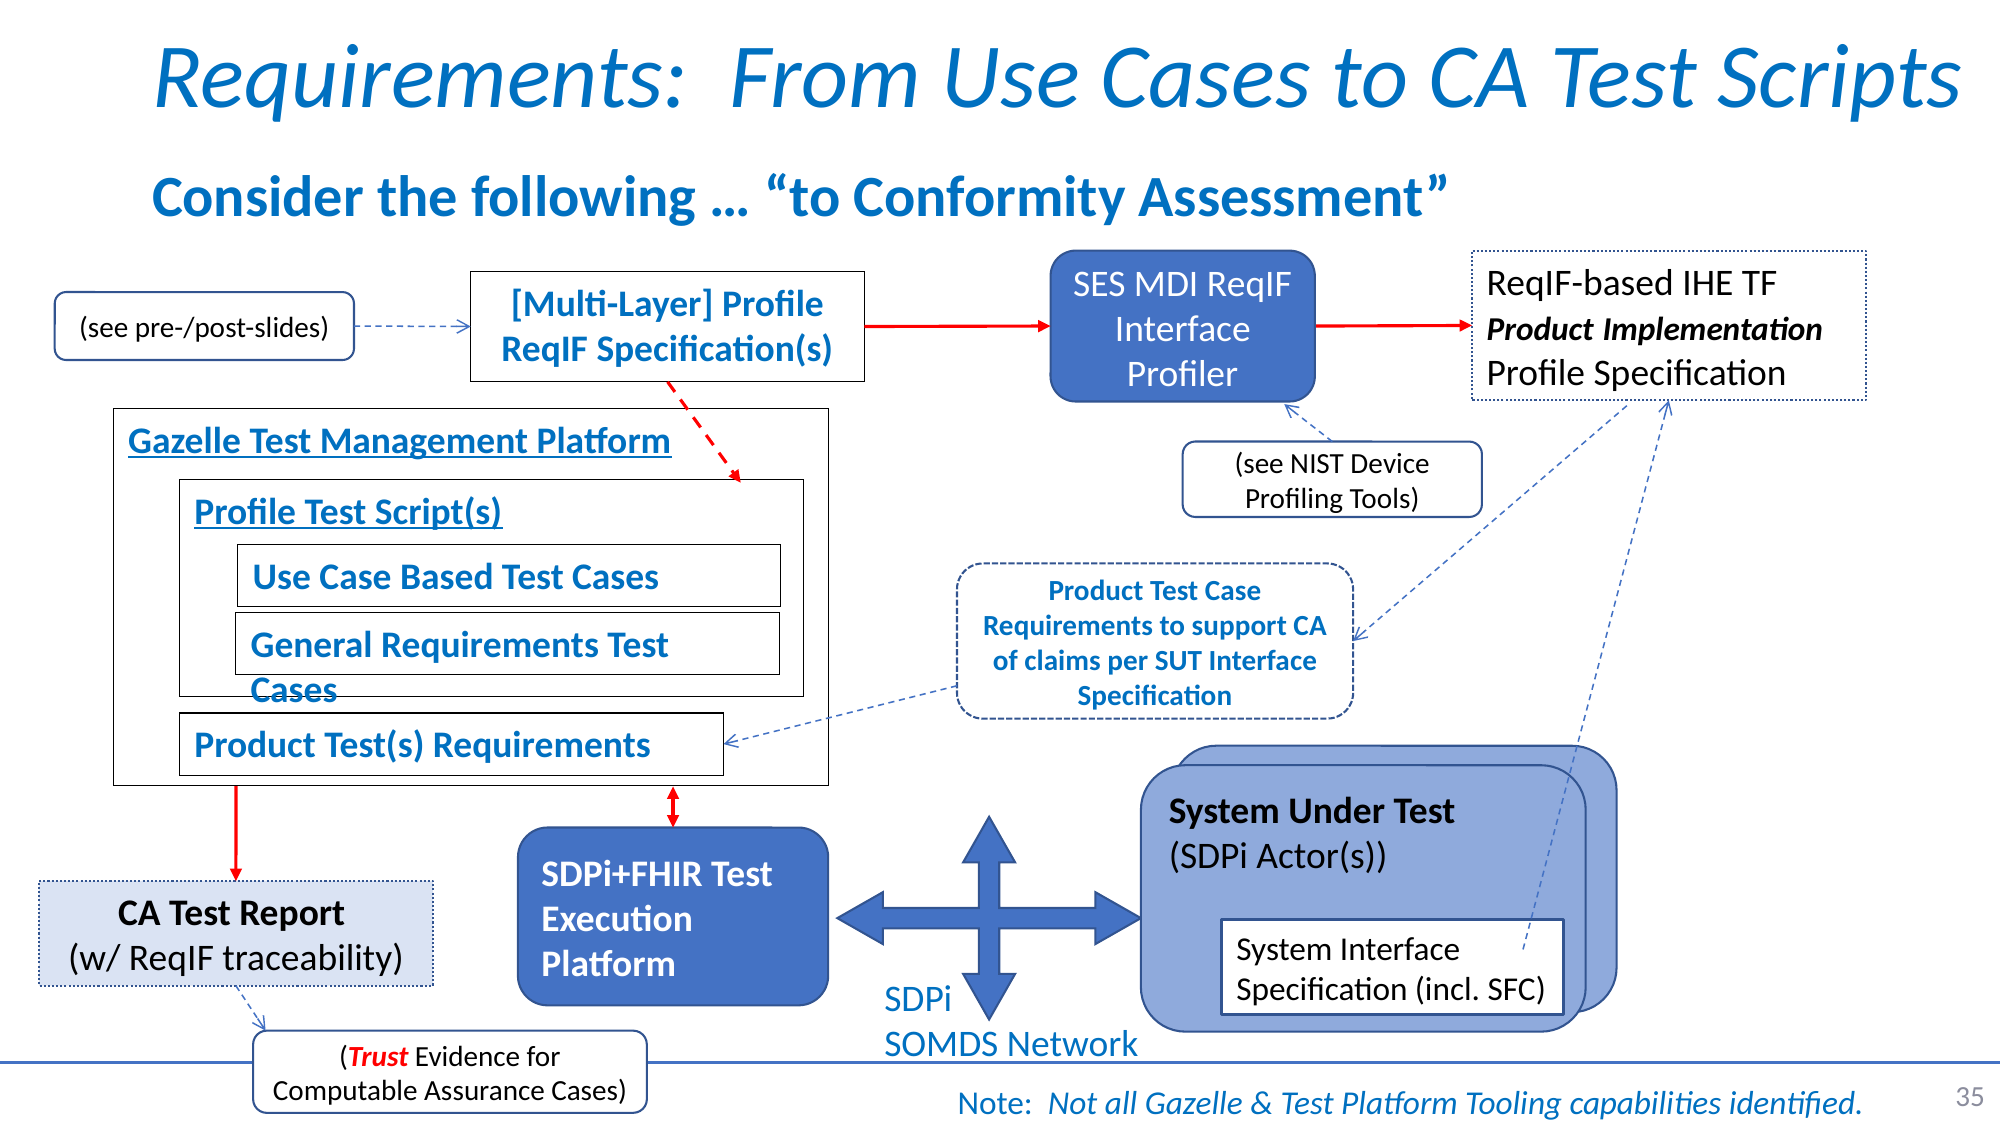

# Requirements:  From Use Cases to CA Test Scripts
Consider the following … “to Conformity Assessment”
SES MDI ReqIF Interface Profiler
ReqIF-based IHE TF Product Implementation Profile Specification
[Multi-Layer] Profile ReqIF Specification(s)
(see pre-/post-slides)
Gazelle Test Management Platform
(see NIST Device Profiling Tools)
Profile Test Script(s)
Use Case Based Test Cases
Product Test Case Requirements to support CA of claims per SUT Interface Specification
General Requirements Test Cases
Product Test(s) Requirements

System Under Test
(SDPi Actor(s))
System Interface Specification (incl. SFC)

SDPi+FHIR Test Execution Platform
CA Test Report
(w/ ReqIF traceability)
SDPi
SOMDS Network
(Trust Evidence for Computable Assurance Cases)
35
Note:  Not all Gazelle & Test Platform Tooling capabilities identified.